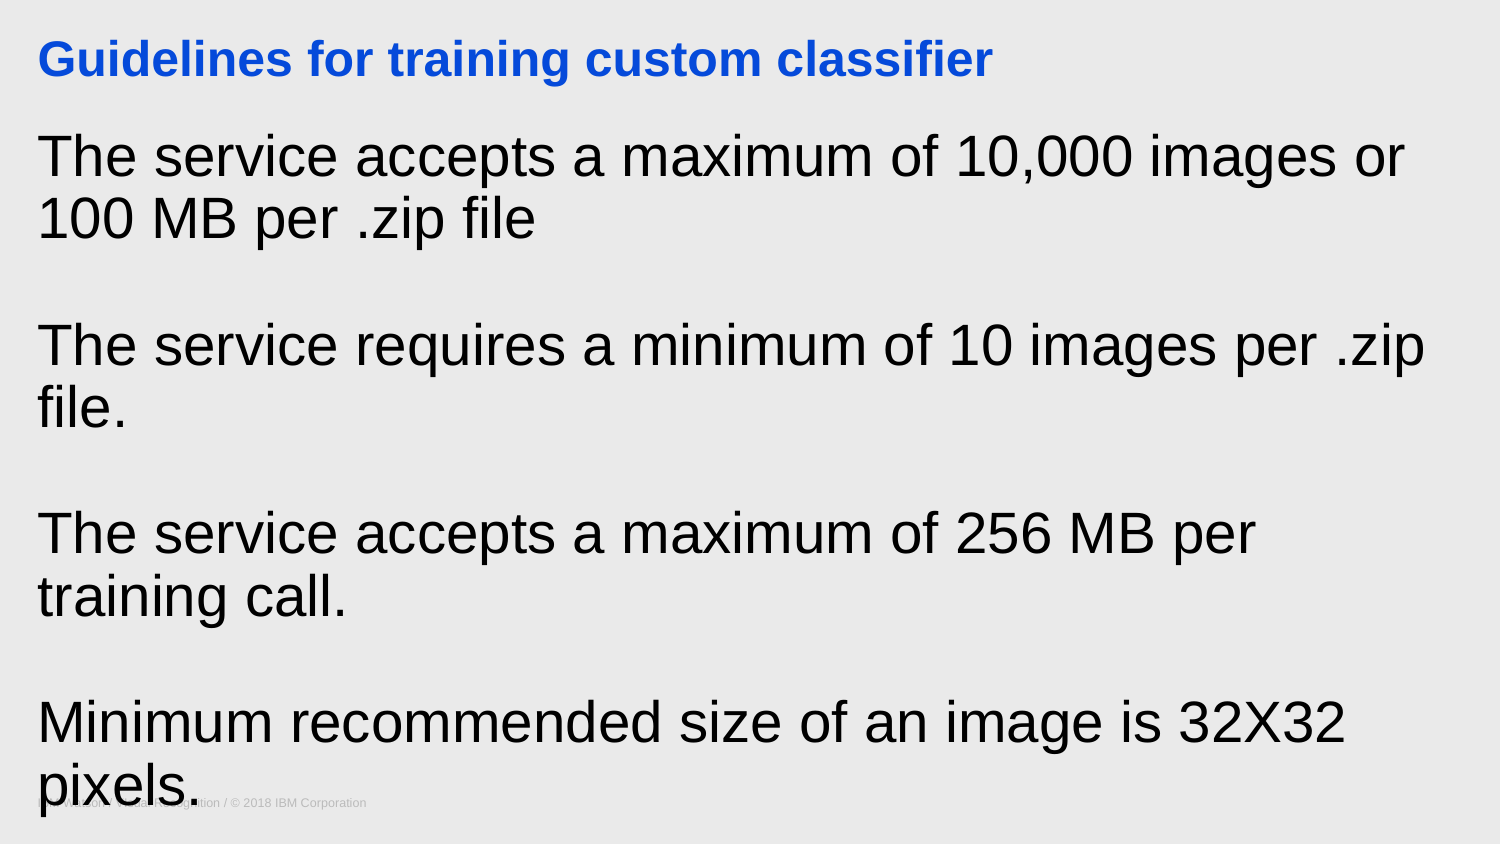

# Guidelines for training custom classifier
The service accepts a maximum of 10,000 images or 100 MB per .zip file

The service requires a minimum of 10 images per .zip file.

The service accepts a maximum of 256 MB per training call.

Minimum recommended size of an image is 32X32 pixels.

IBM Watson / VIsual Recognition / © 2018 IBM Corporation